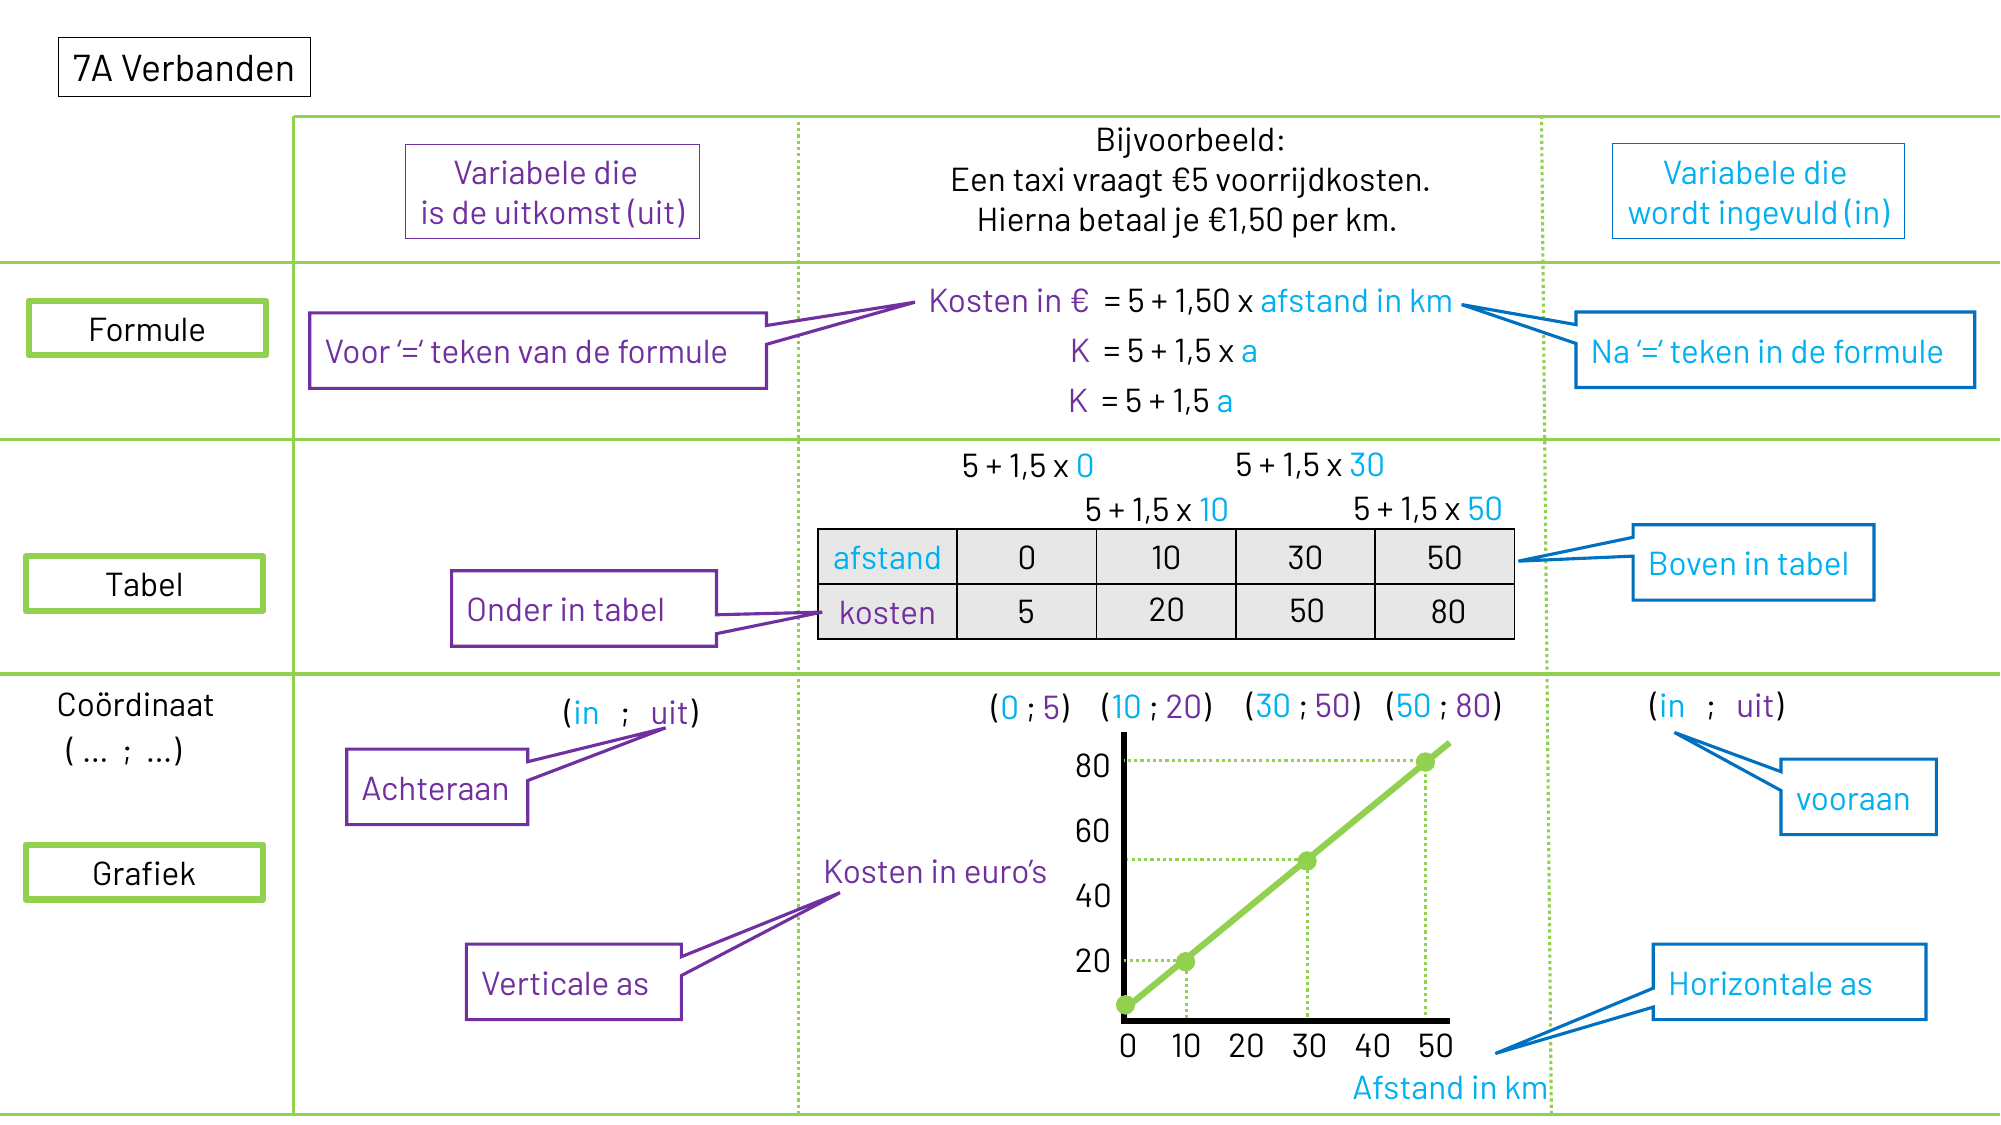

7A Verbanden
Bijvoorbeeld:
Een taxi vraagt €5 voorrijdkosten.
Hierna betaal je €1,50 per km.
Variabele die
wordt ingevuld (in)
Variabele die
is de uitkomst (uit)
Kosten in €  = 5 + 1,50 x afstand in km
Formule
Na ‘=‘ teken in de formule
Voor ‘=‘ teken van de formule
K  = 5 + 1,5 x a
K  = 5 + 1,5 a
5 + 1,5 x 30
5 + 1,5 x 0
5 + 1,5 x 50
5 + 1,5 x 10
Boven in tabel
| afstand | 0 | 10 | 30 | 50 |
| --- | --- | --- | --- | --- |
| kosten |  |  |  |  |
Tabel
Onder in tabel
20
50
80
5
Coördinaat
(30 ; 50)
(50 ; 80)
(in   ;   uit)
(10 ; 20)
(0 ; 5)
(in   ;   uit)
( …  ;  …)
80

60

40

20
Achteraan

vooraan
Kosten in euro’s
Grafiek

Verticale as
Horizontale as

0     10    20    30    40    50
Afstand in km